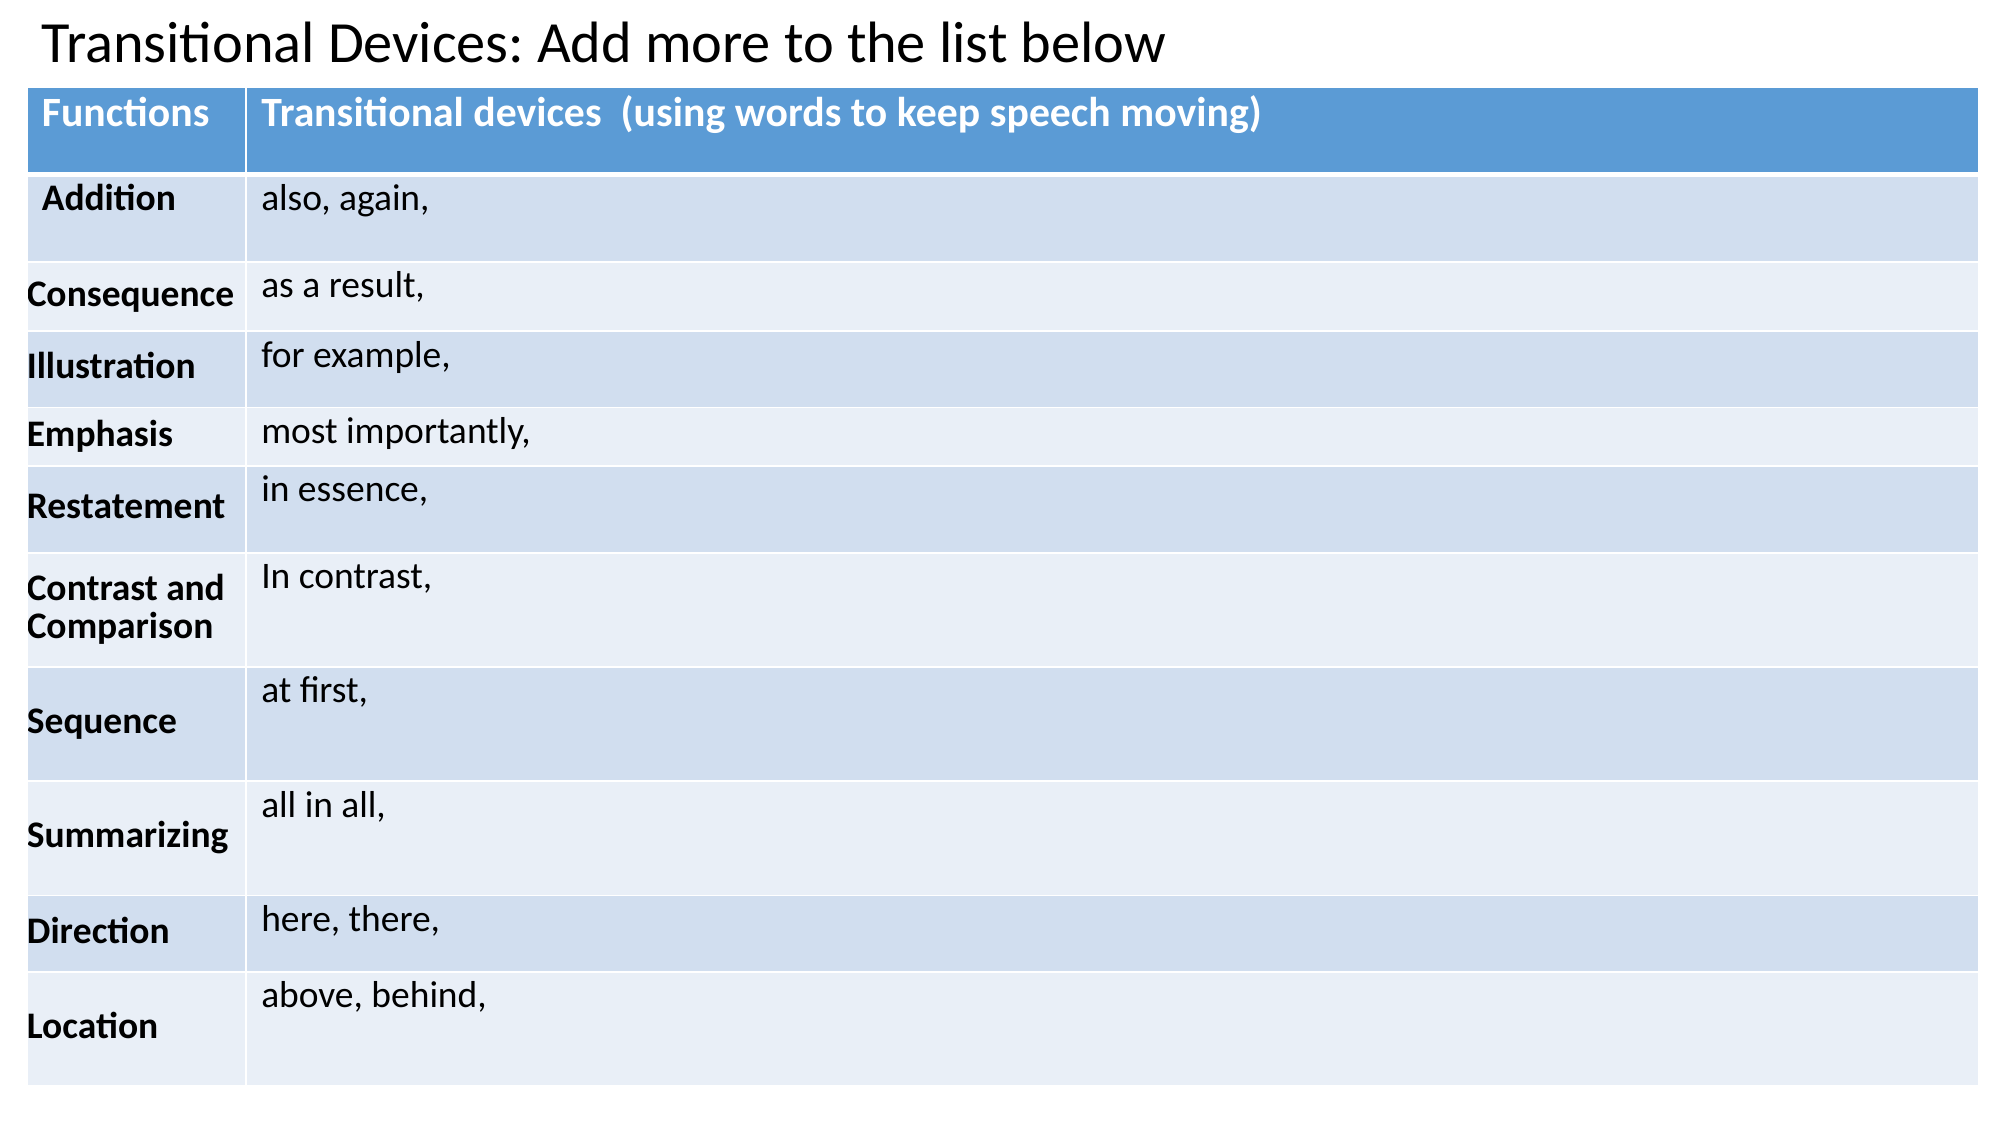

# Transitional Devices: Add more to the list below
| Functions | Transitional devices (using words to keep speech moving) |
| --- | --- |
| Addition | also, again, |
| Consequence | as a result, |
| Illustration | for example, |
| Emphasis | most importantly, |
| Restatement | in essence, |
| Contrast and Comparison | In contrast, |
| Sequence | at first, |
| Summarizing | all in all, |
| Direction | here, there, |
| Location | above, behind, |